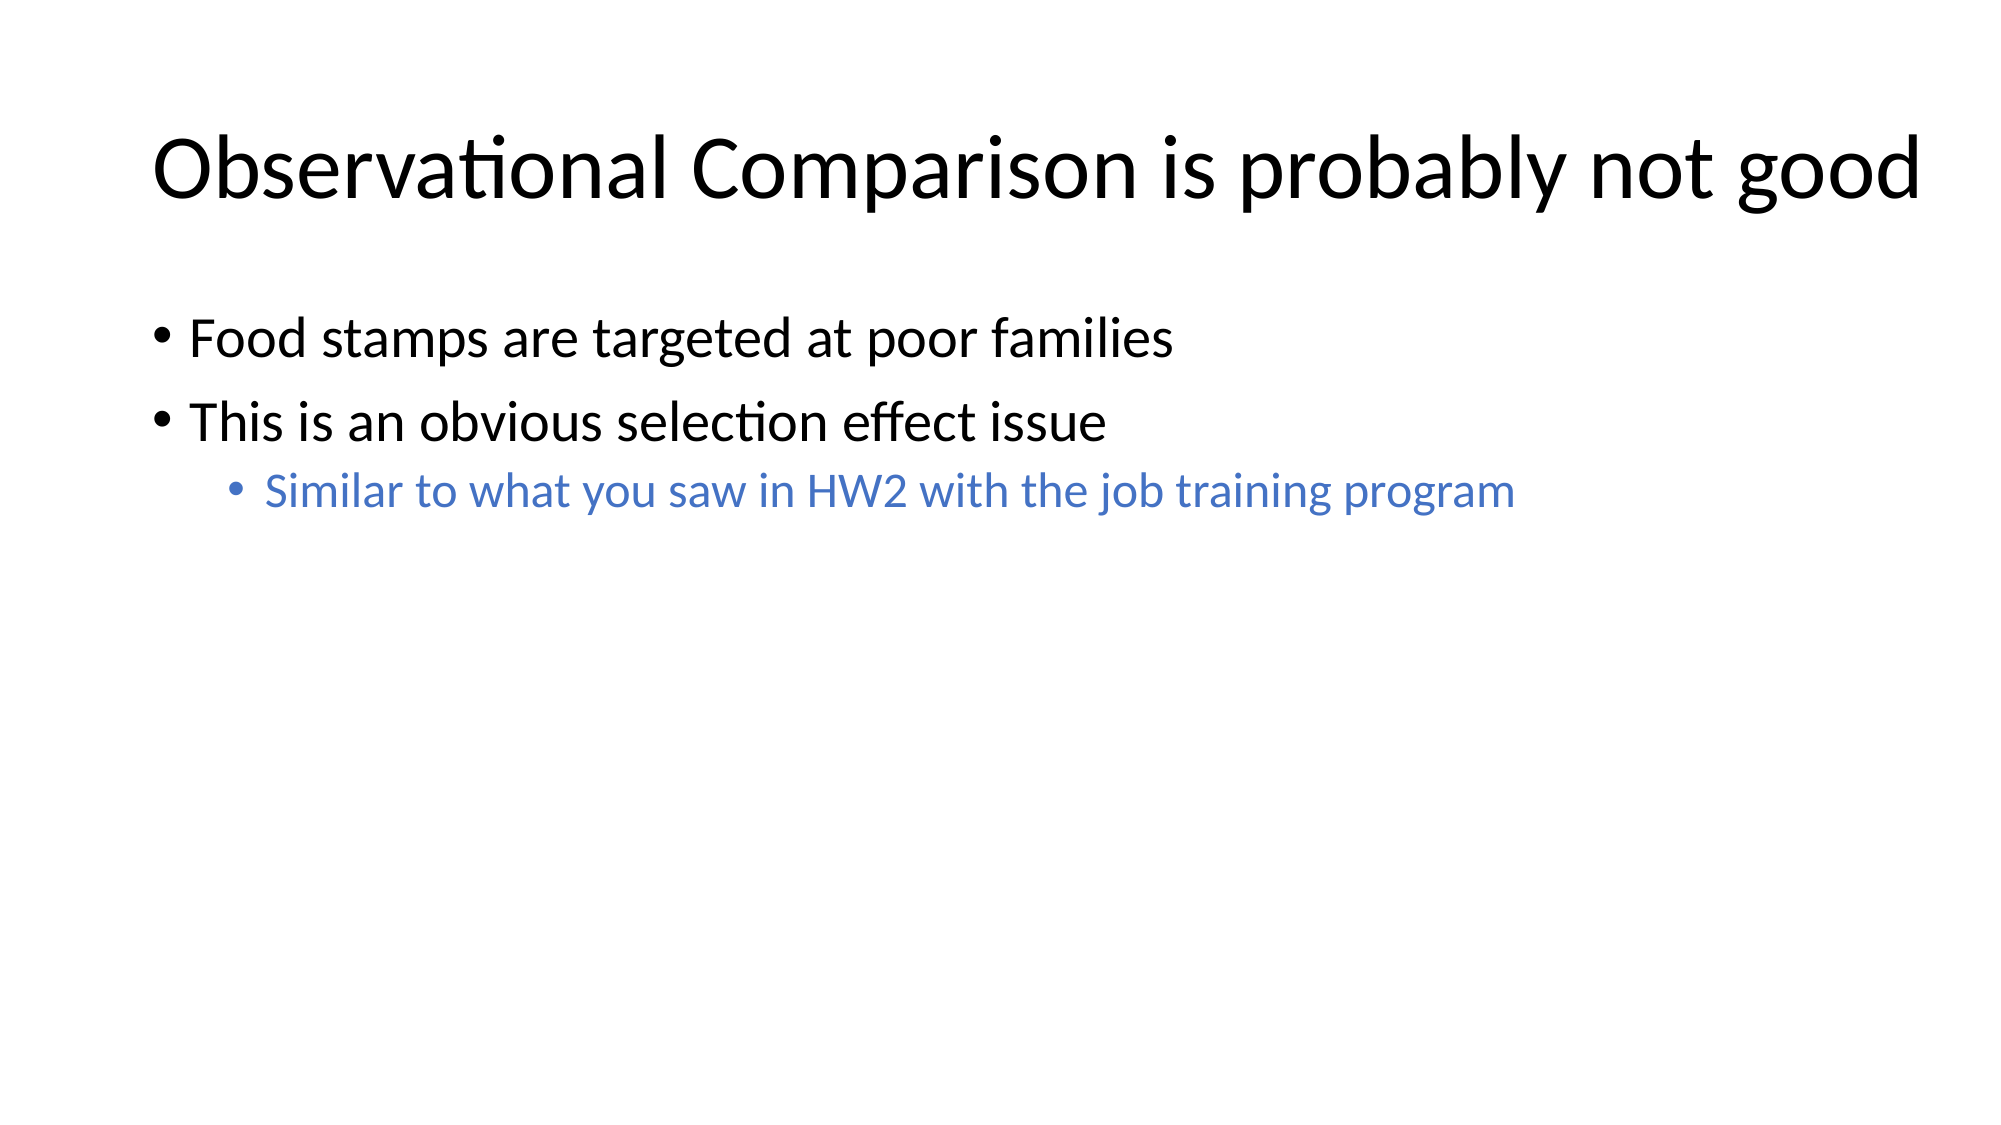

# Observational Comparison is probably not good
Food stamps are targeted at poor families
This is an obvious selection effect issue
Similar to what you saw in HW2 with the job training program